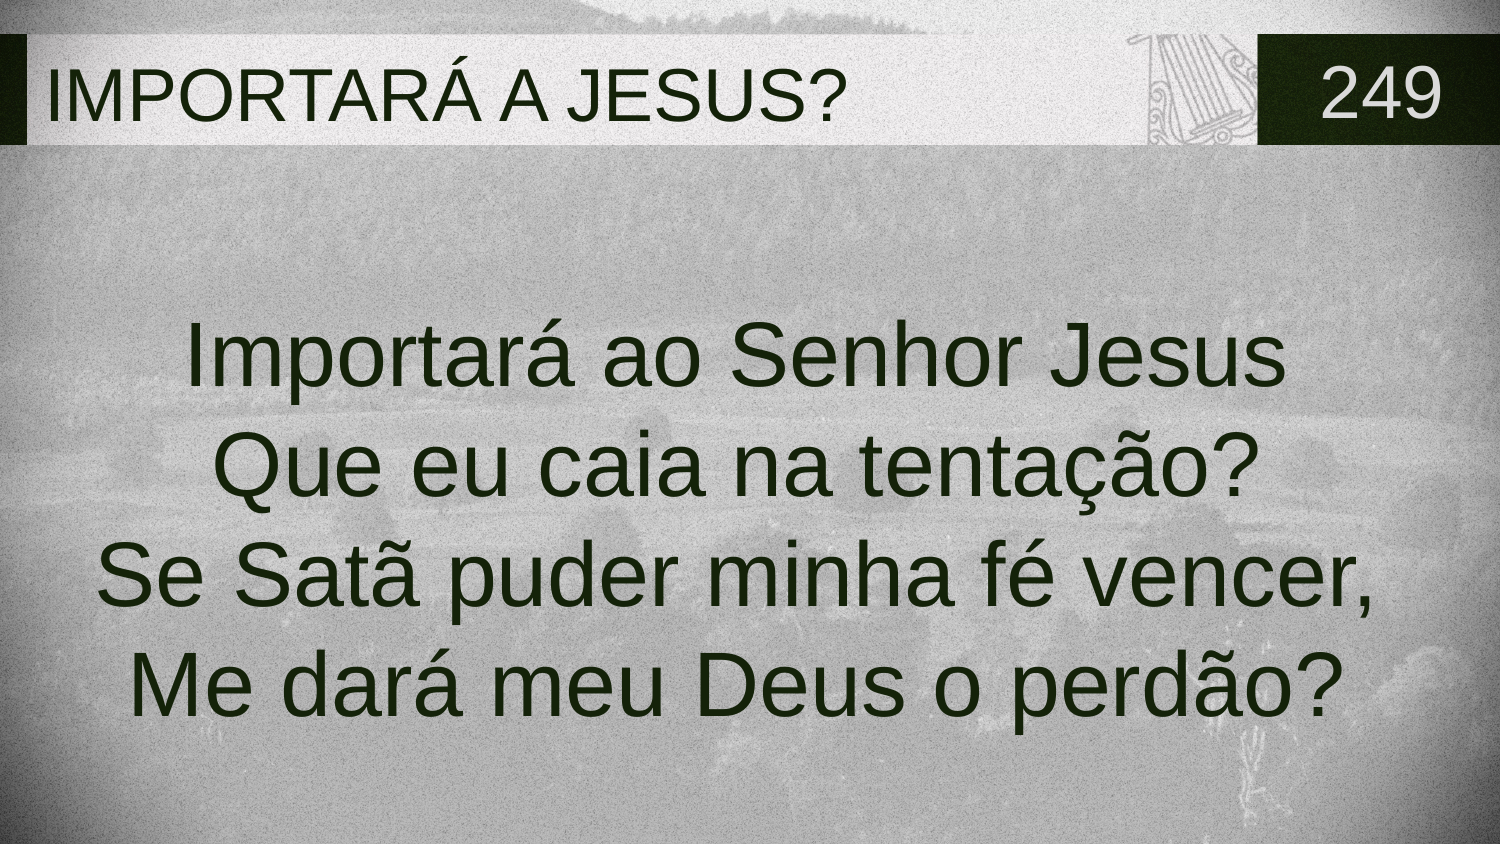

# IMPORTARÁ A JESUS?
249
Importará ao Senhor Jesus
Que eu caia na tentação?
Se Satã puder minha fé vencer,
Me dará meu Deus o perdão?